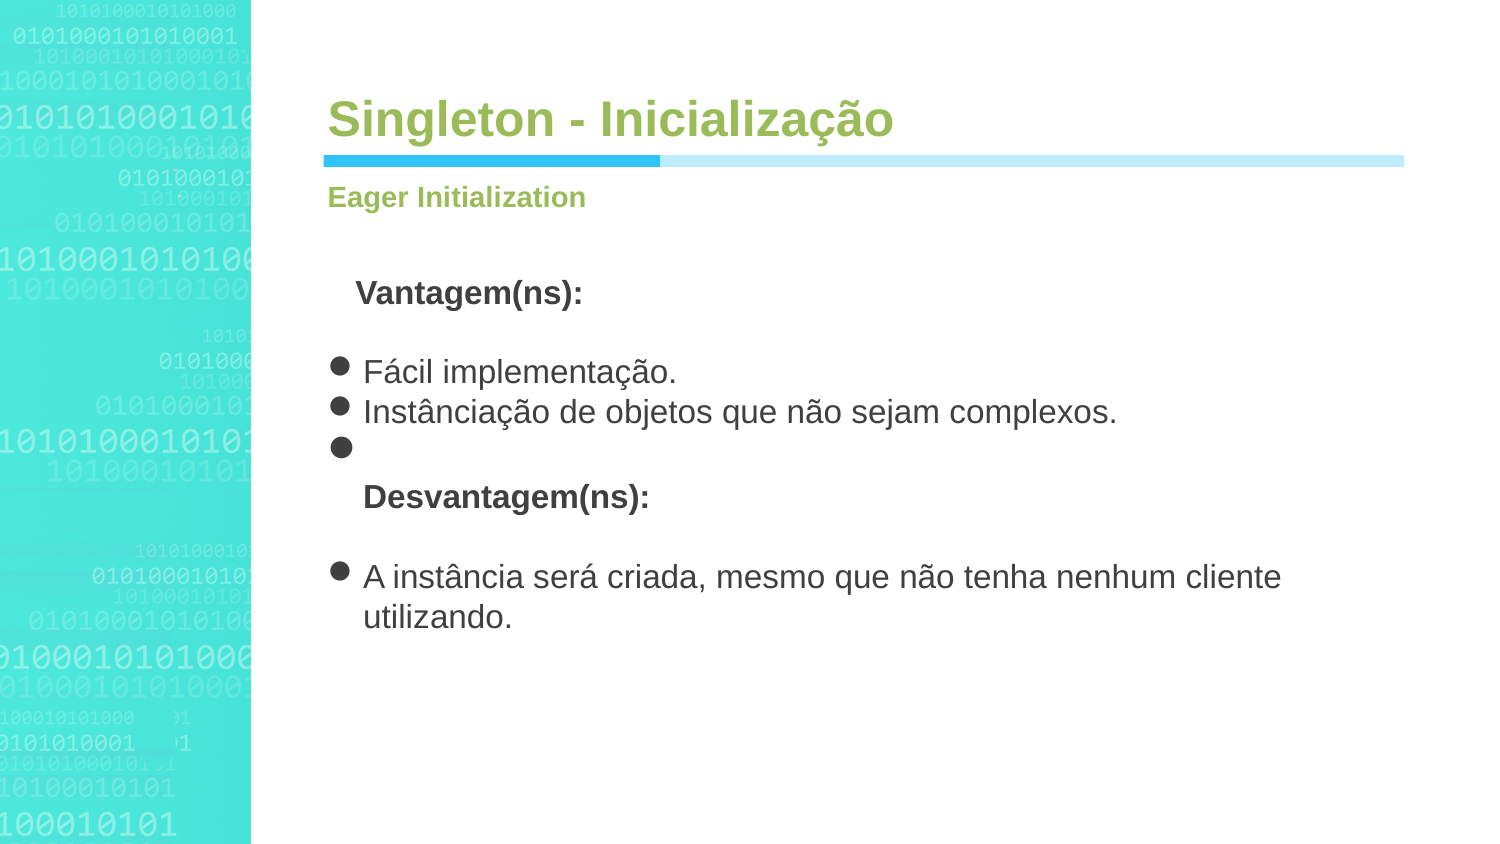

Agenda Style
Singleton - Inicialização

Eager Initialization

   Vantagem(ns):

Fácil implementação.
Instânciação de objetos que não sejam complexos.
Desvantagem(ns):

A instância será criada, mesmo que não tenha nenhum cliente utilizando.